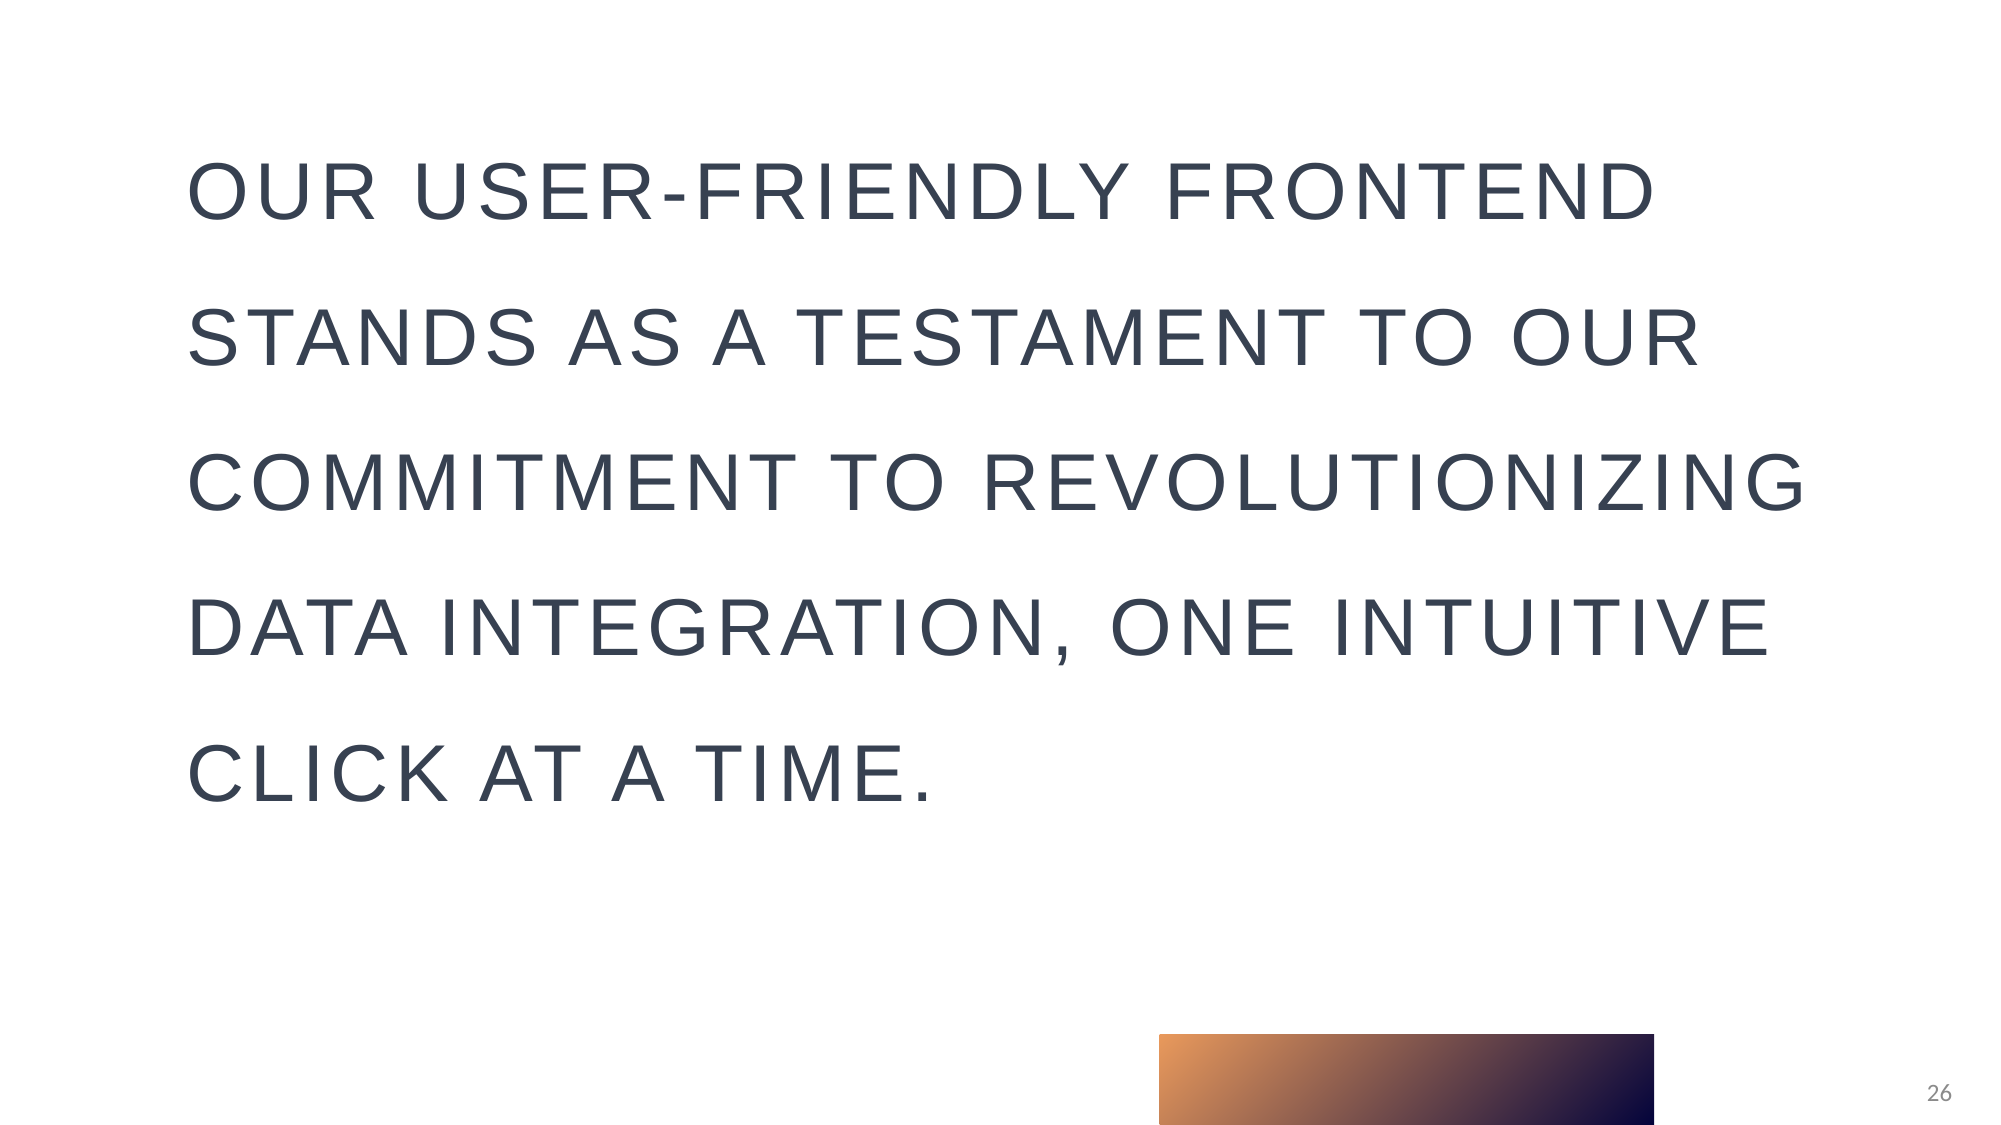

Our user-friendly frontend stands as a testament to our commitment to revolutionizing data integration, one intuitive click at a time.
26